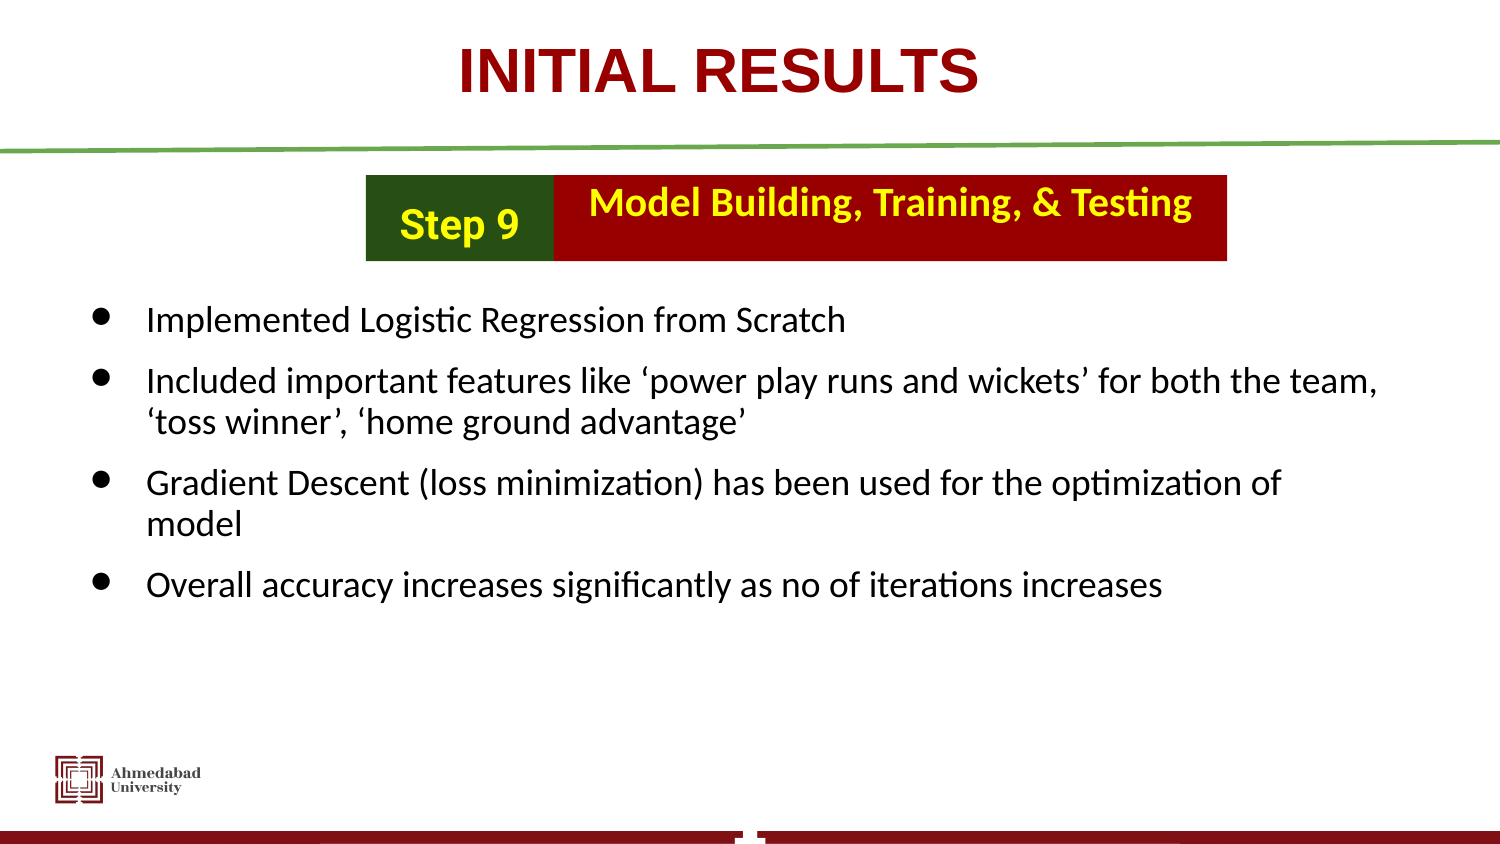

# INITIAL RESULTS
Step 9
Model Building, Training, & Testing
Implemented Logistic Regression from Scratch
Included important features like ‘power play runs and wickets’ for both the team, ‘toss winner’, ‘home ground advantage’
Gradient Descent (loss minimization) has been used for the optimization of model
Overall accuracy increases significantly as no of iterations increases